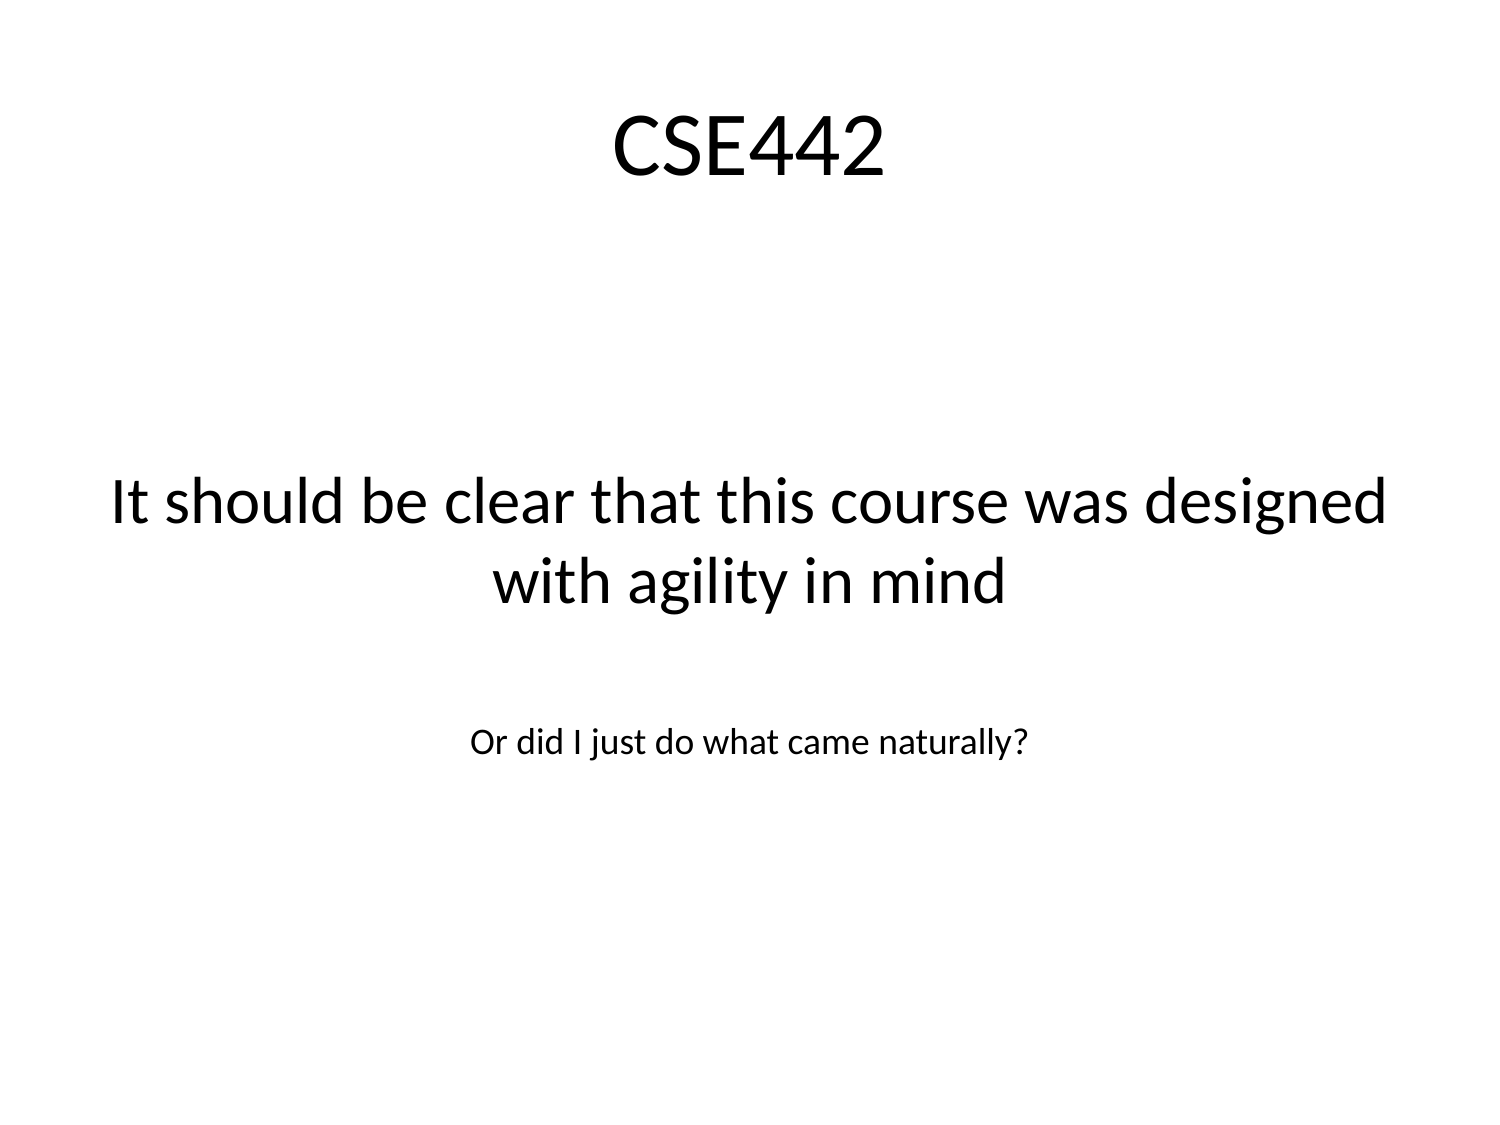

# CSE442

It should be clear that this course was designed with agility in mind

Or did I just do what came naturally?